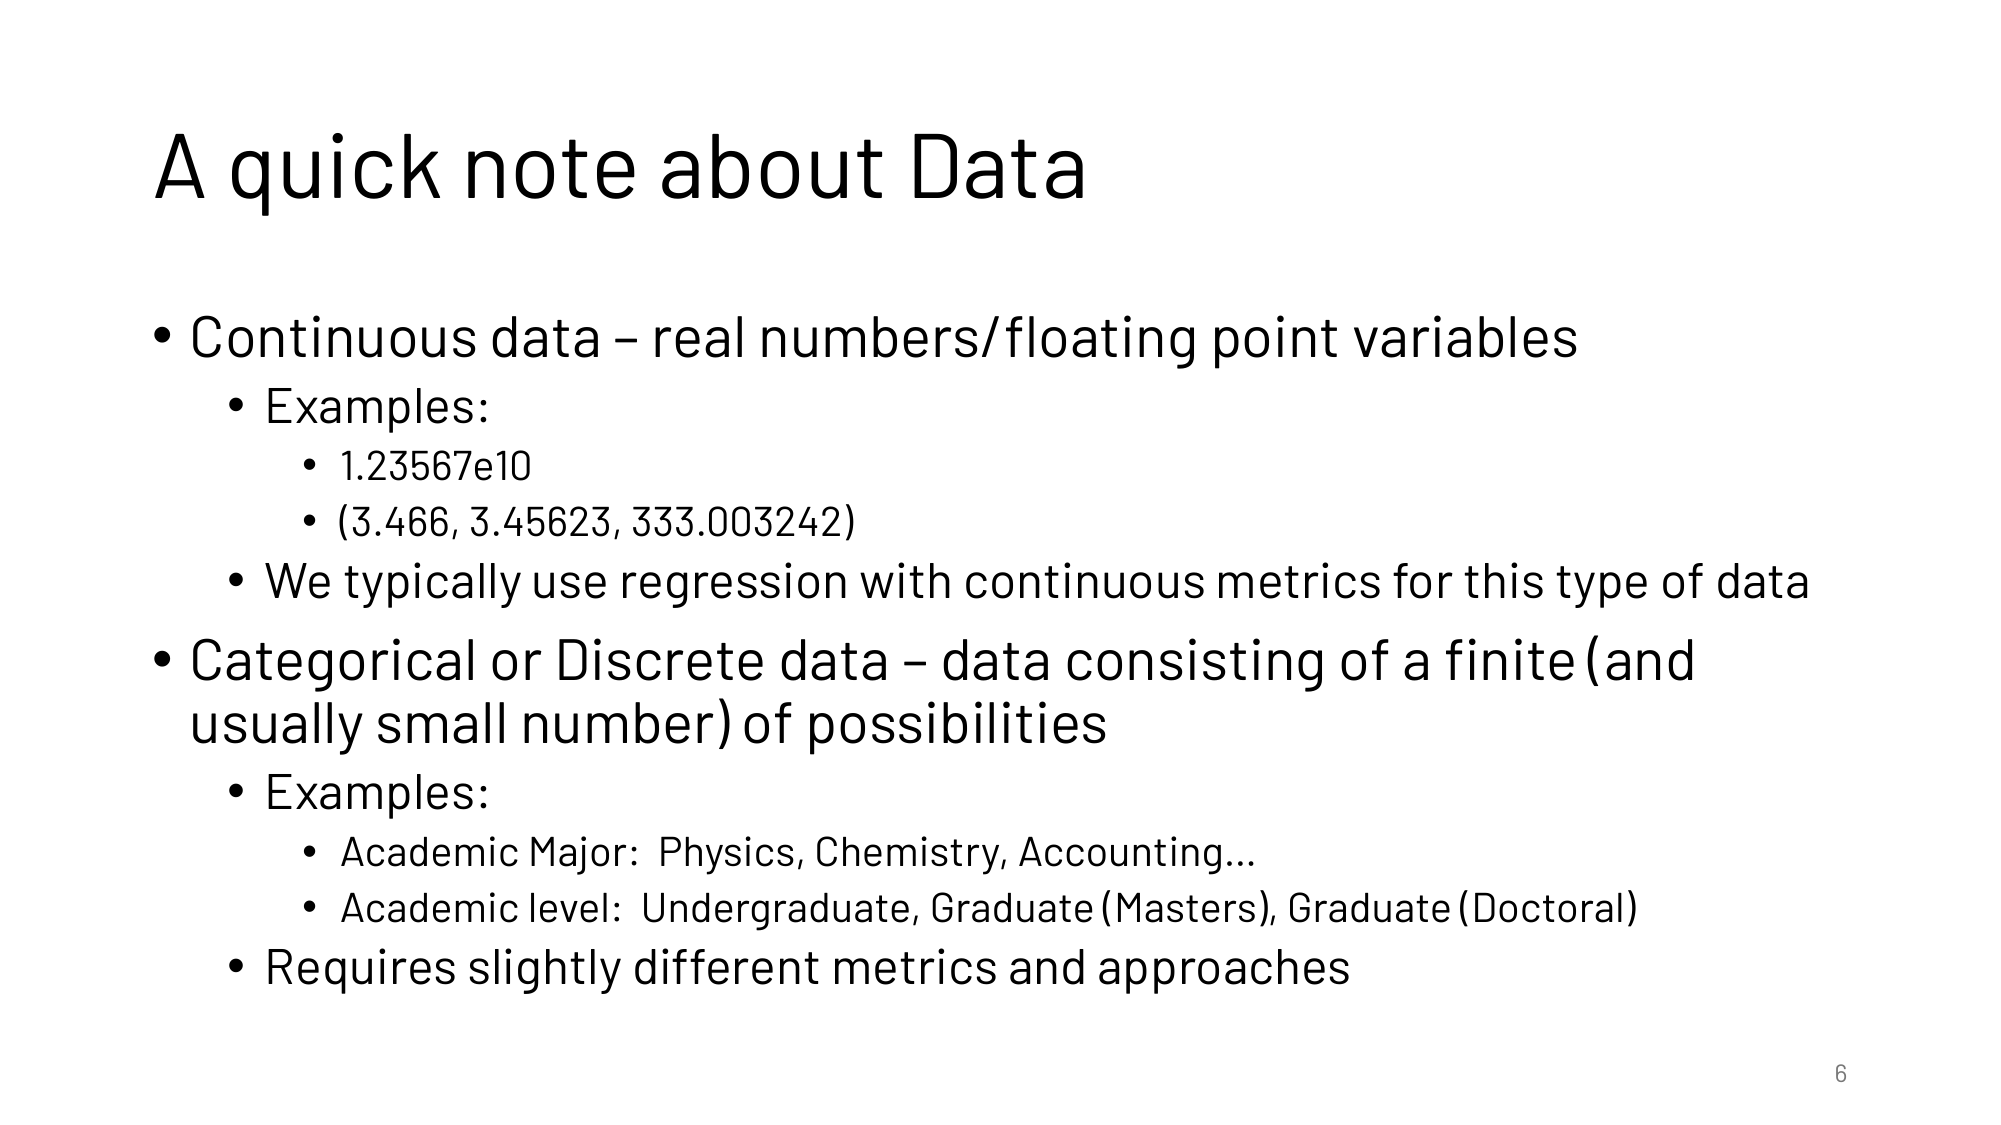

# A quick note about Data
Continuous data – real numbers/floating point variables
Examples:
1.23567e10
(3.466, 3.45623, 333.003242)
We typically use regression with continuous metrics for this type of data
Categorical or Discrete data – data consisting of a finite (and usually small number) of possibilities
Examples:
Academic Major:  Physics, Chemistry, Accounting…
Academic level:  Undergraduate, Graduate (Masters), Graduate (Doctoral)
Requires slightly different metrics and approaches
6